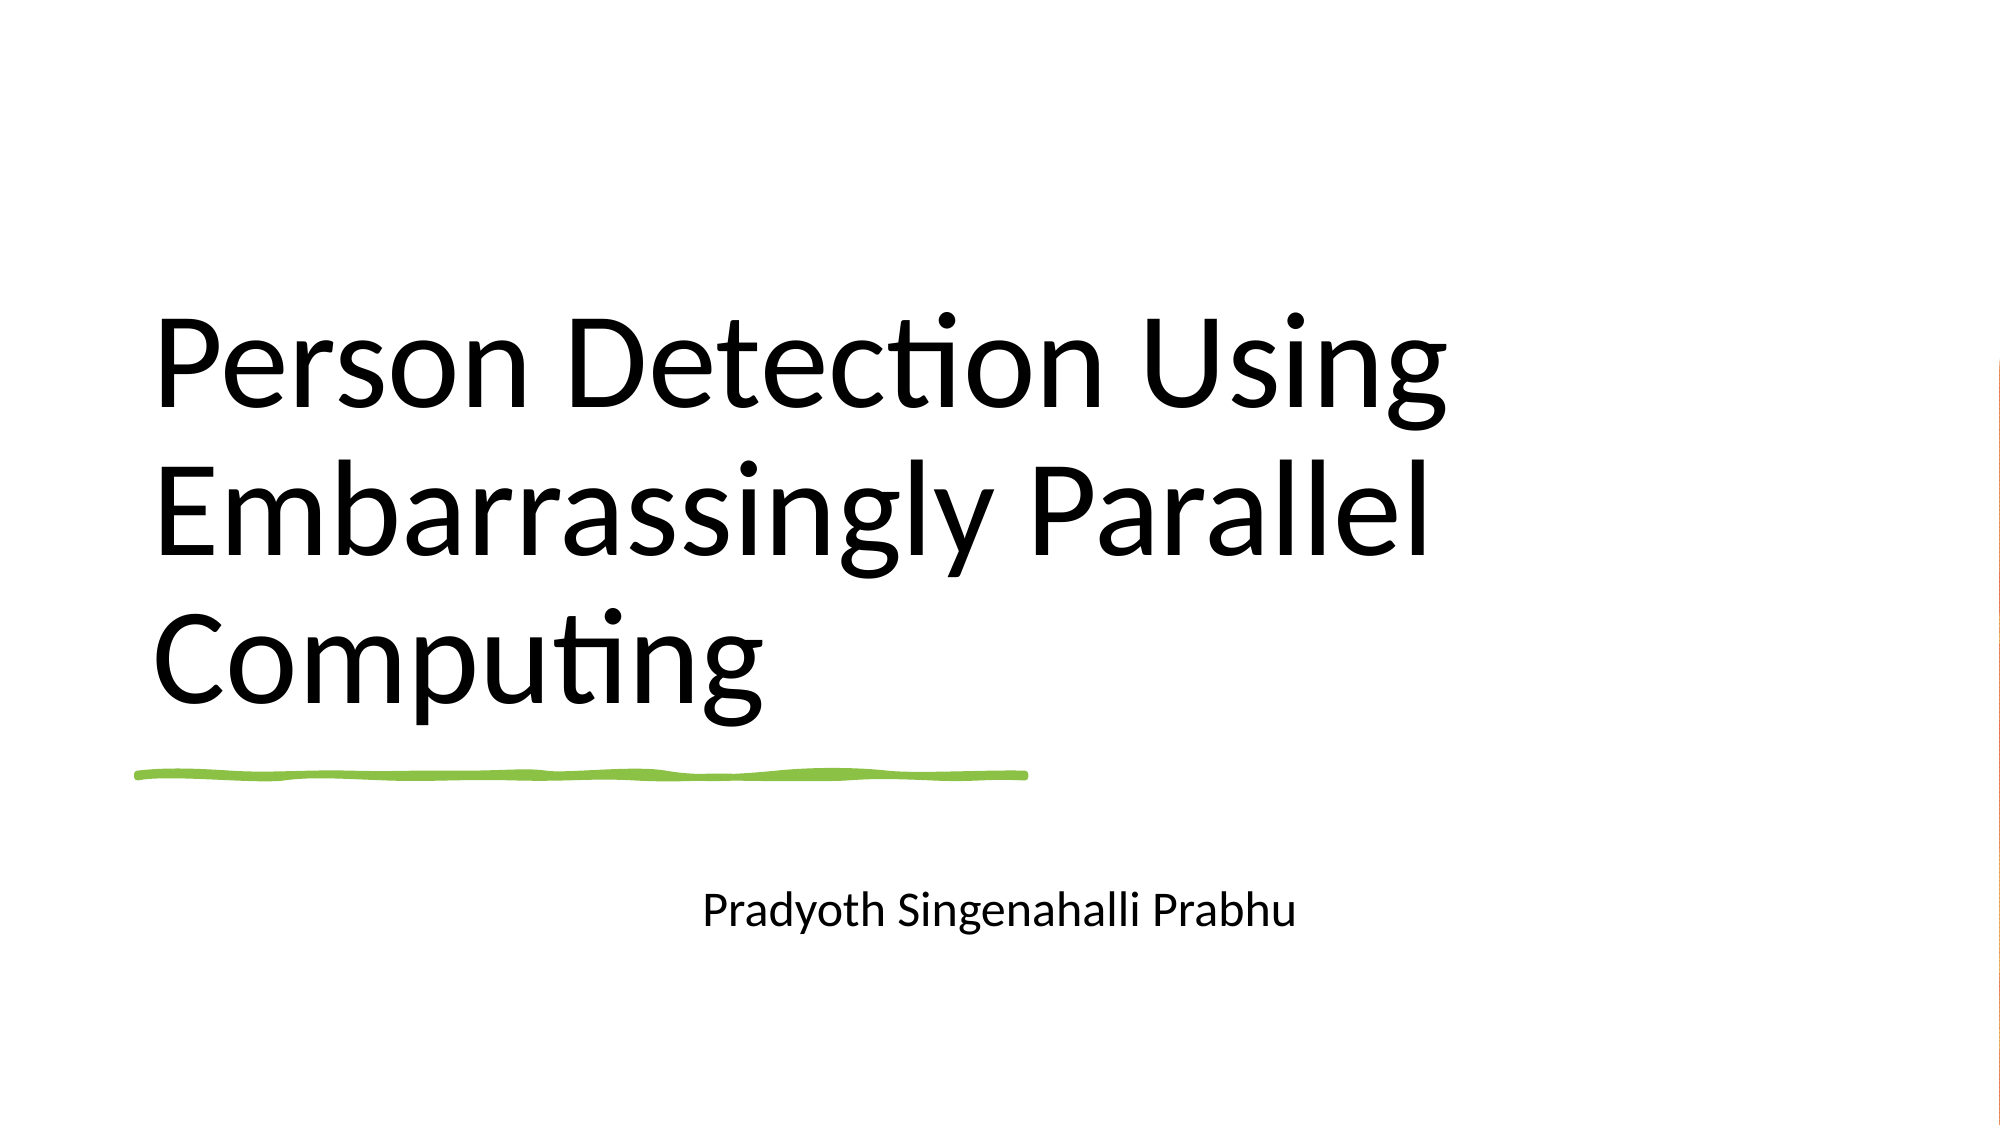

# Person Detection Using Embarrassingly Parallel Computing

Pradyoth Singenahalli Prabhu